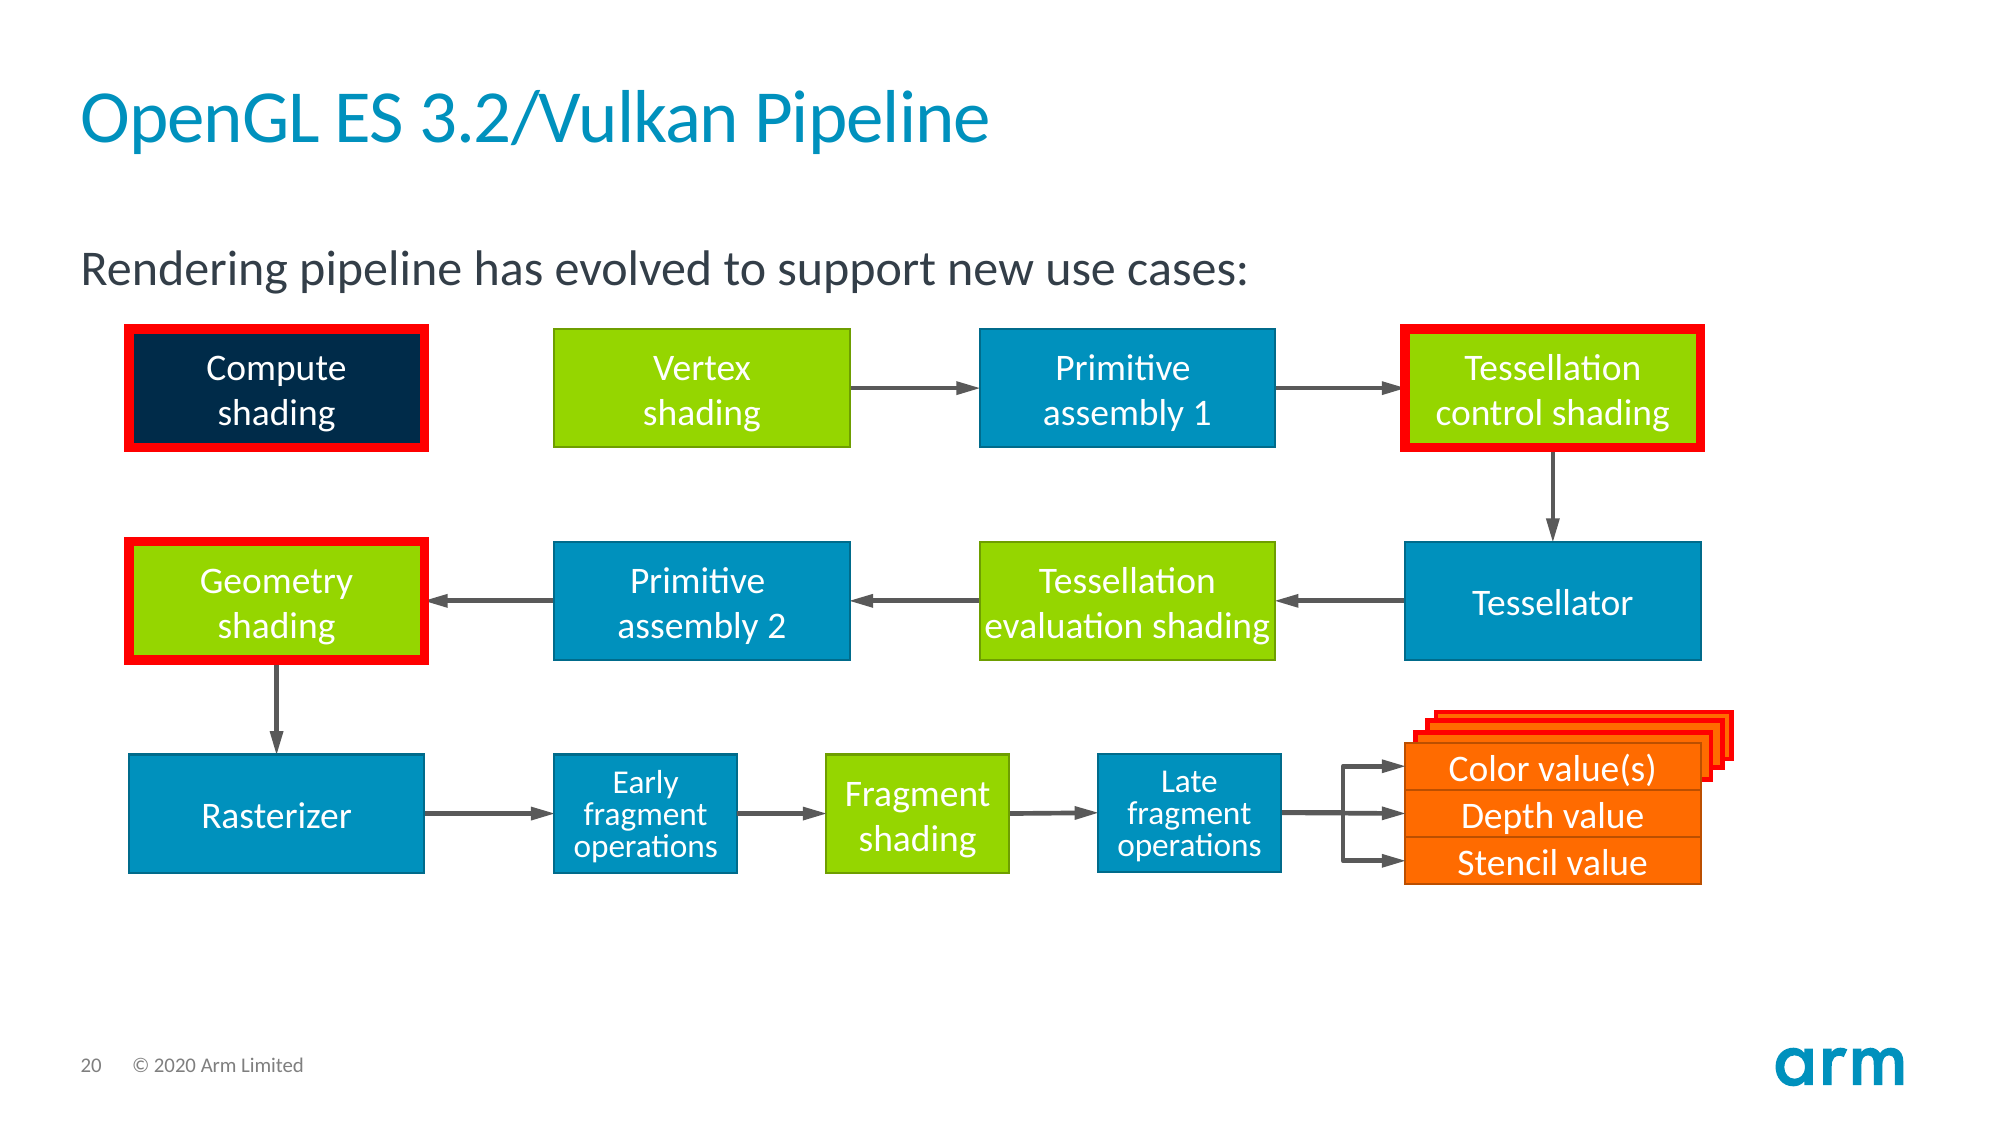

# OpenGL ES 3.2/Vulkan Pipeline
Rendering pipeline has evolved to support new use cases:

Compute
shading
Vertex
shading
Primitive
assembly 1
Tessellation
control shading
Geometry
shading
Primitive
assembly 2
Tessellation
evaluation shading
Tessellator

Color value(s)
Late
fragment operations
Fragment
shading
Early
fragment operations
Rasterizer
Depth value
Stencil value